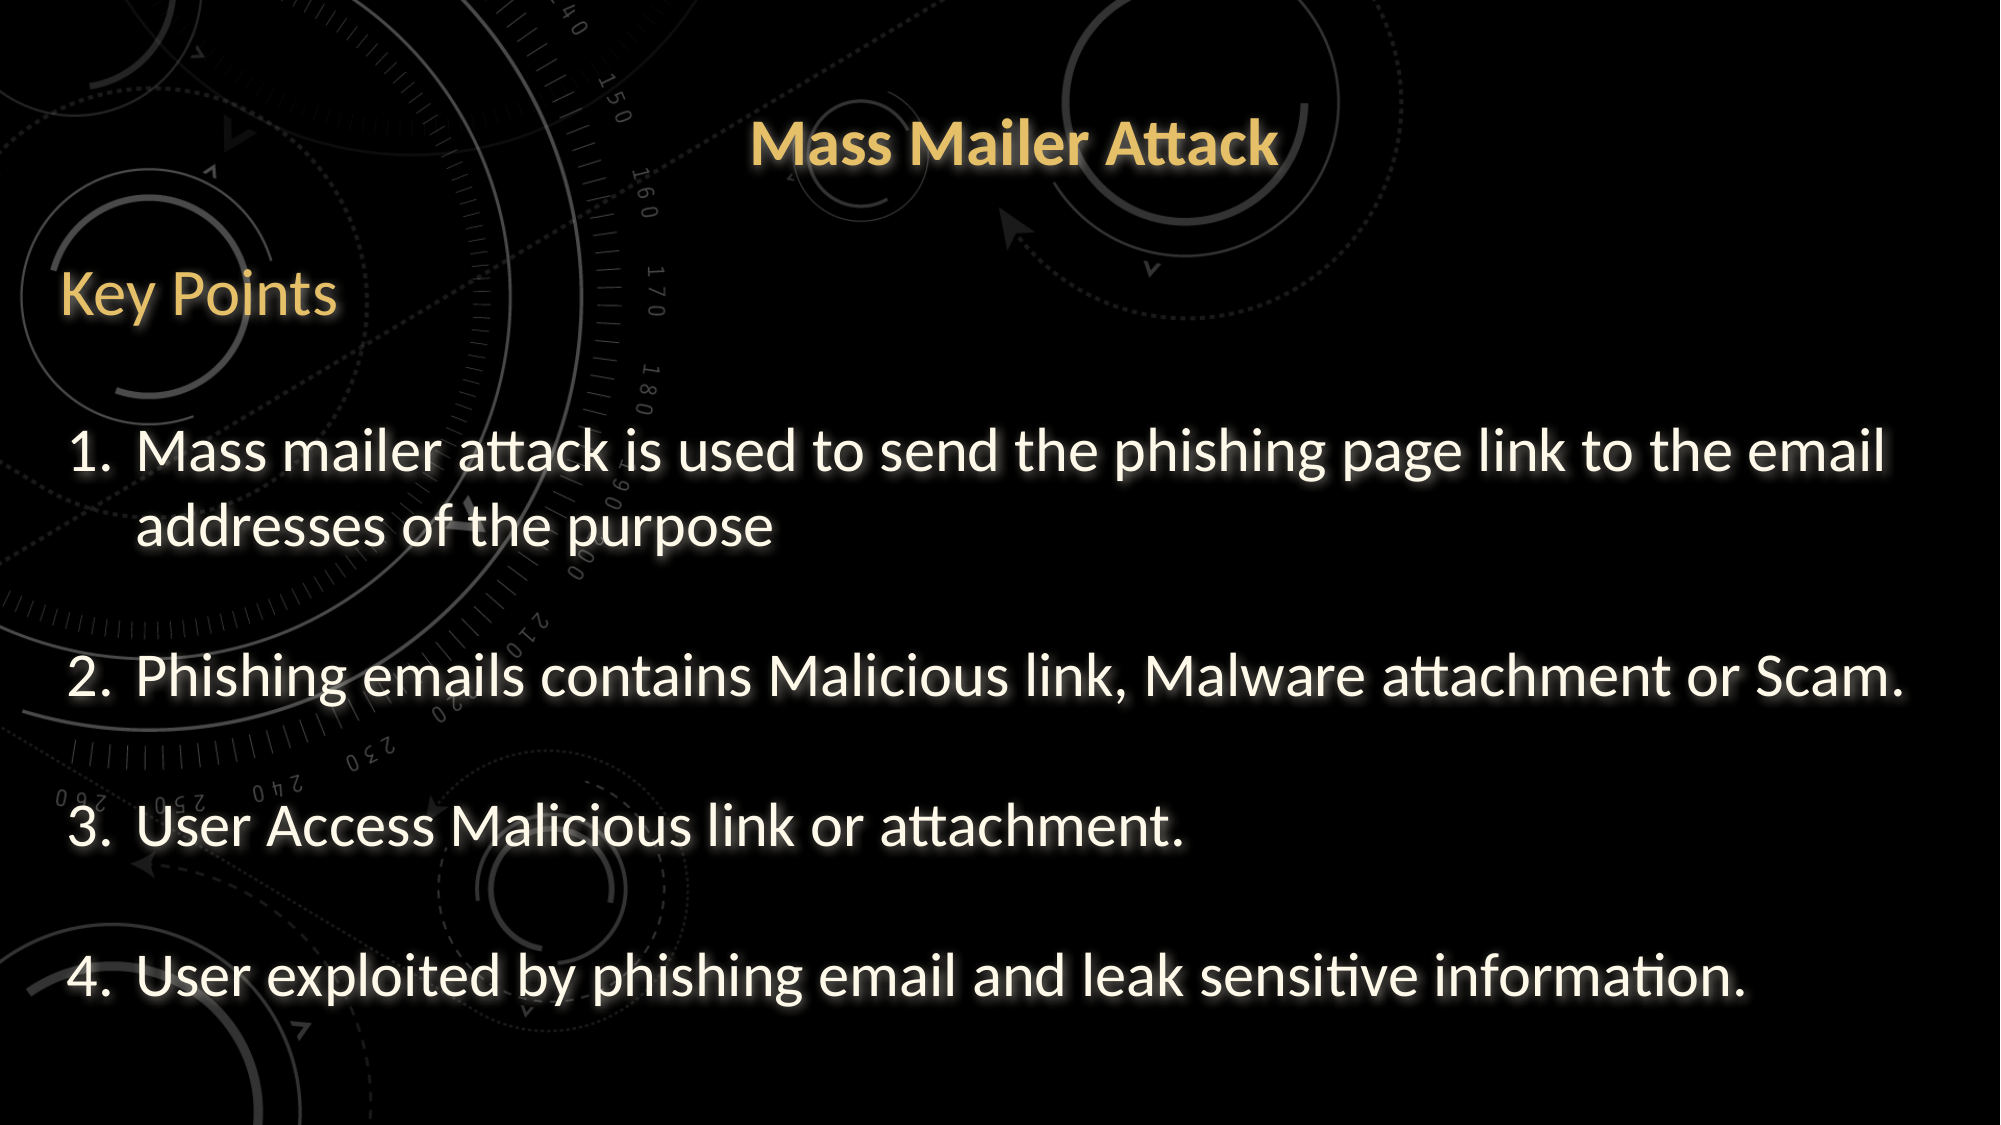

# Mass Mailer Attack
Key Points

Mass mailer attack is used to send the phishing page link to the email addresses of the purpose

Phishing emails contains Malicious link, Malware attachment or Scam.

User Access Malicious link or attachment.

User exploited by phishing email and leak sensitive information.